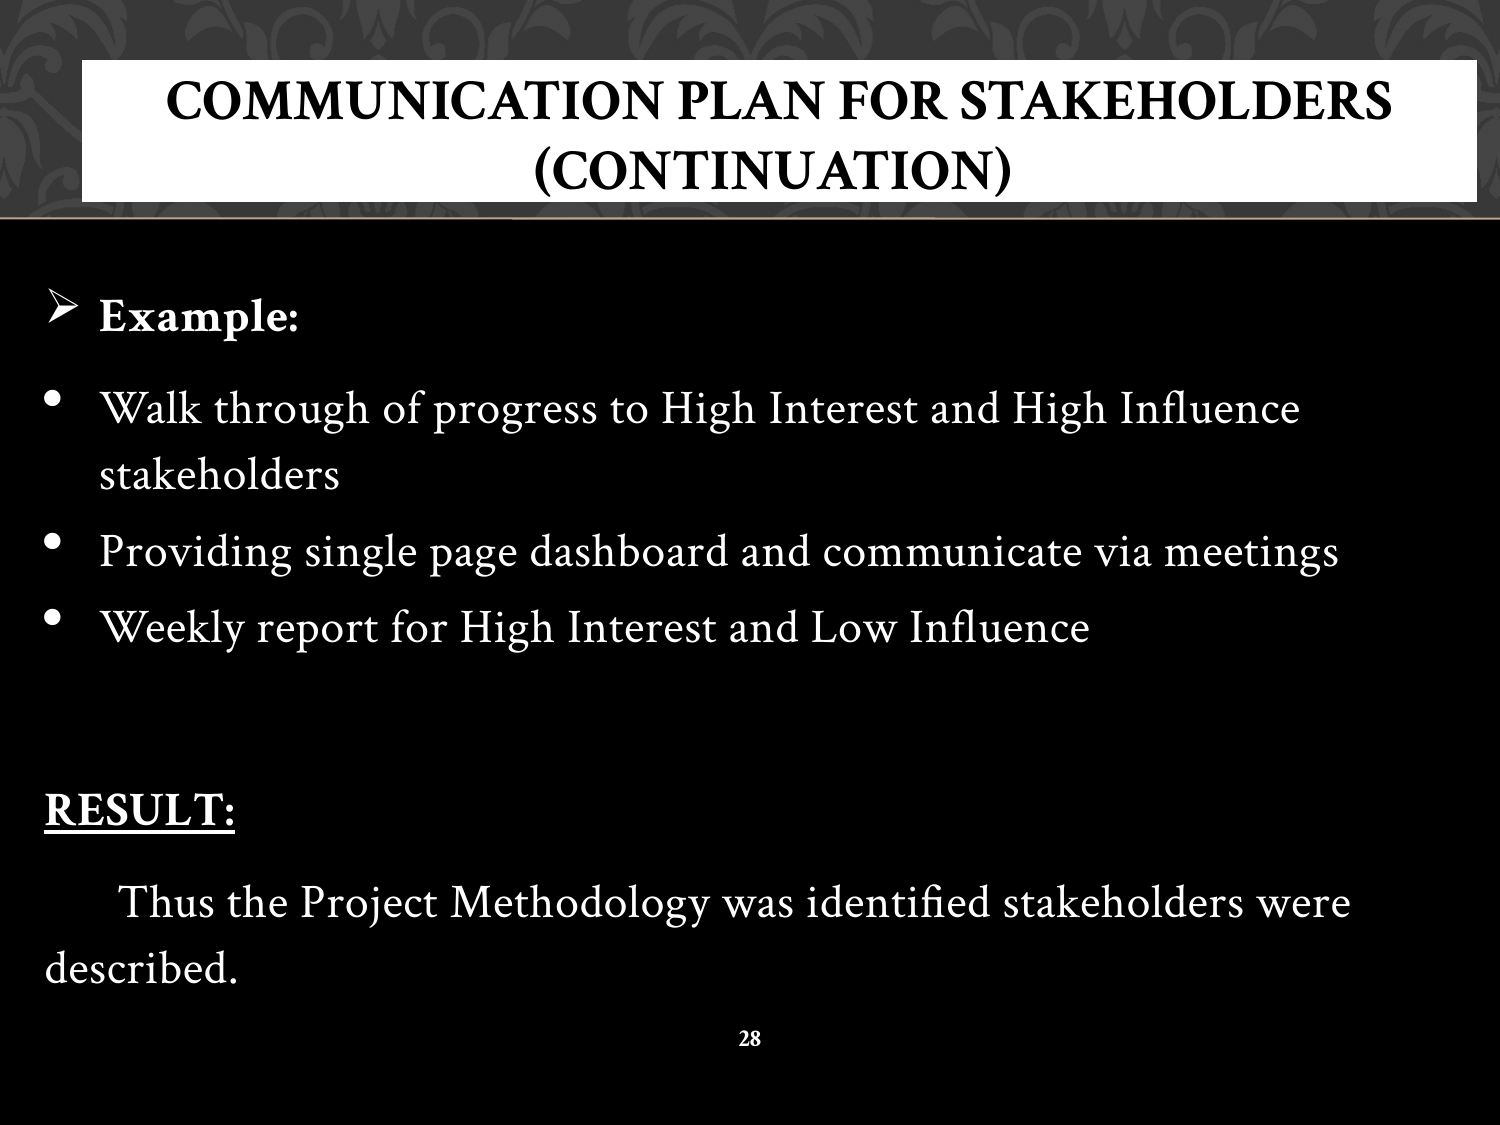

# Communication Plan for Stakeholders (Continuation)
Example:
Walk through of progress to High Interest and High Influence stakeholders
Providing single page dashboard and communicate via meetings
Weekly report for High Interest and Low Influence

RESULT:
Thus the Project Methodology was identified stakeholders were described.

28